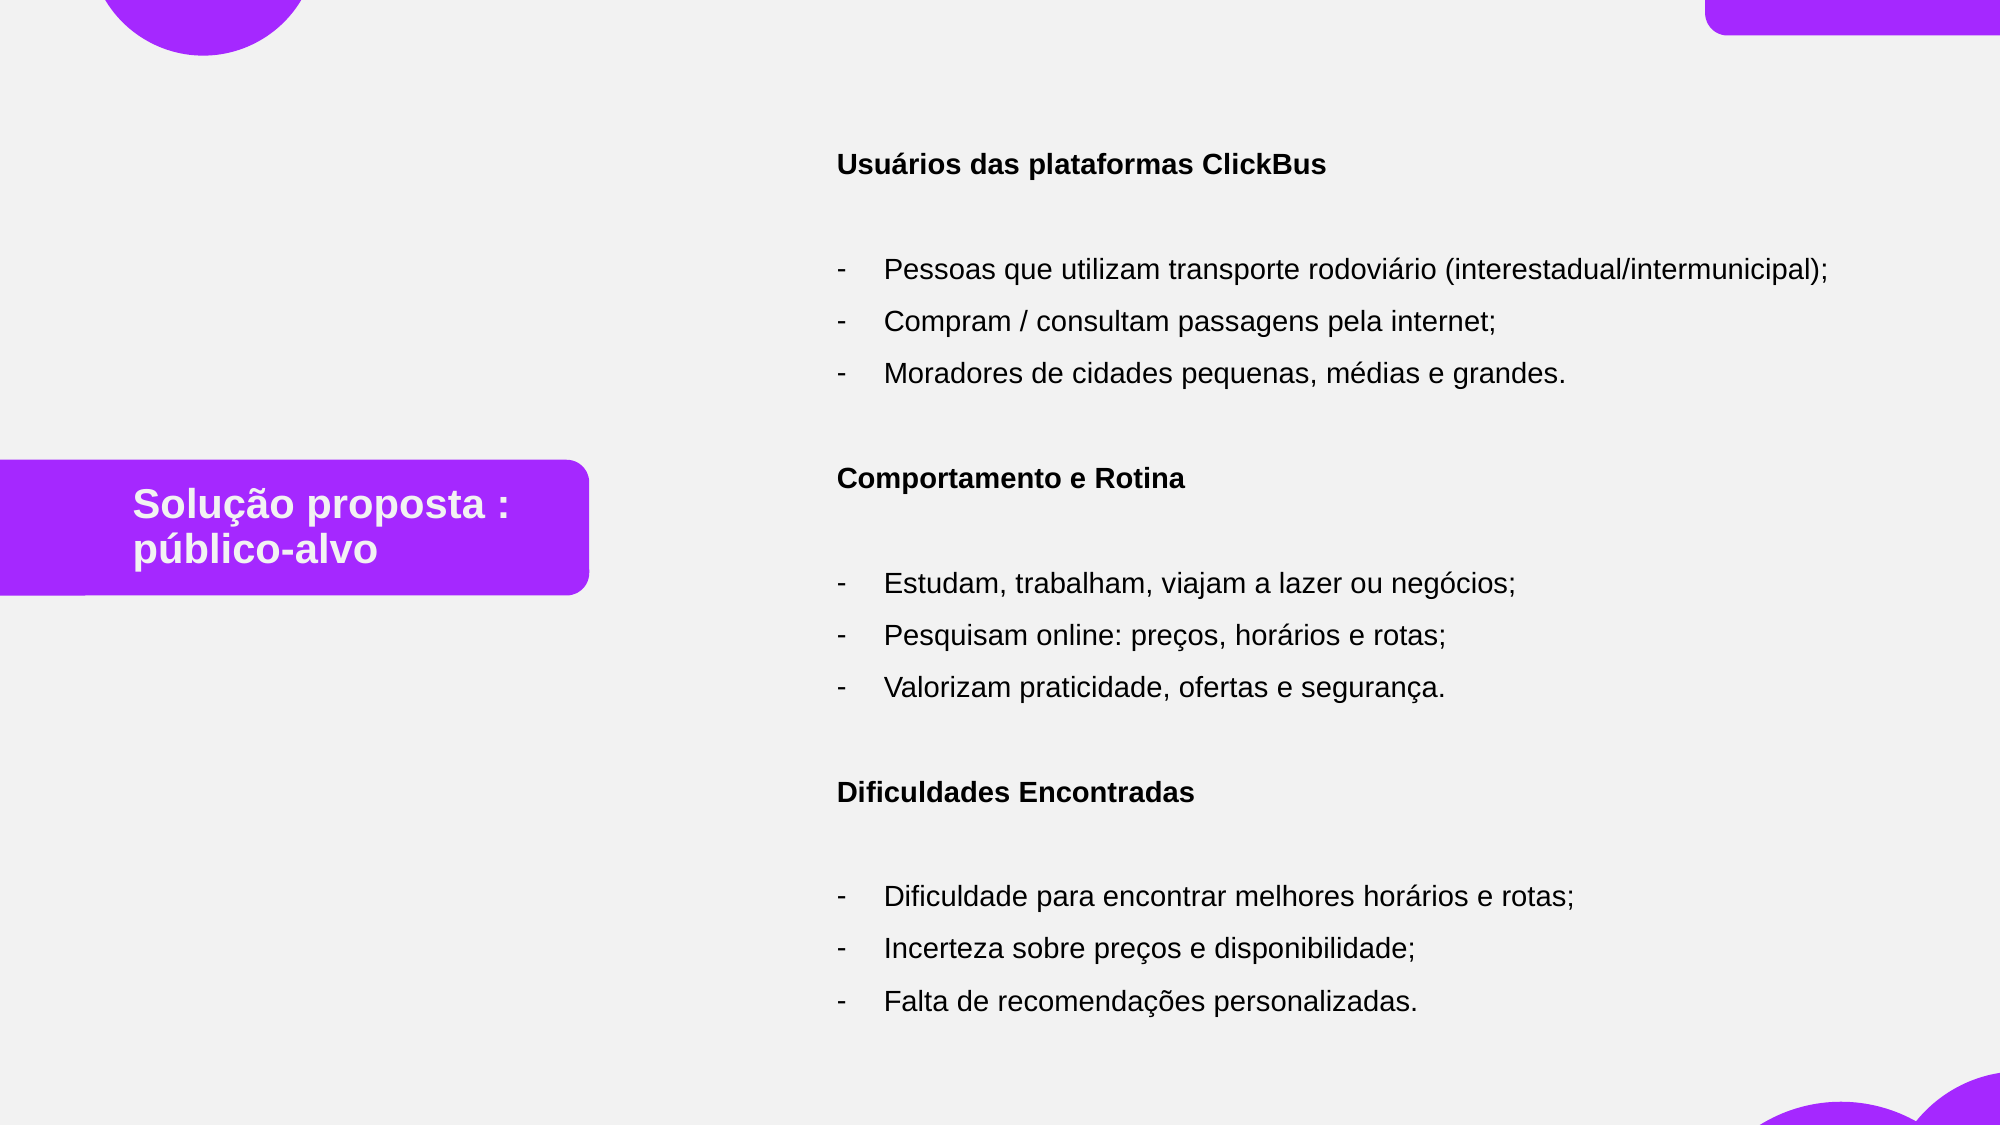

Usuários das plataformas ClickBus

Pessoas que utilizam transporte rodoviário (interestadual/intermunicipal);
Compram / consultam passagens pela internet;
Moradores de cidades pequenas, médias e grandes.

Comportamento e Rotina

Estudam, trabalham, viajam a lazer ou negócios;
Pesquisam online: preços, horários e rotas;
Valorizam praticidade, ofertas e segurança.

Dificuldades Encontradas

Dificuldade para encontrar melhores horários e rotas;
Incerteza sobre preços e disponibilidade;
Falta de recomendações personalizadas.

Solução proposta : público-alvo